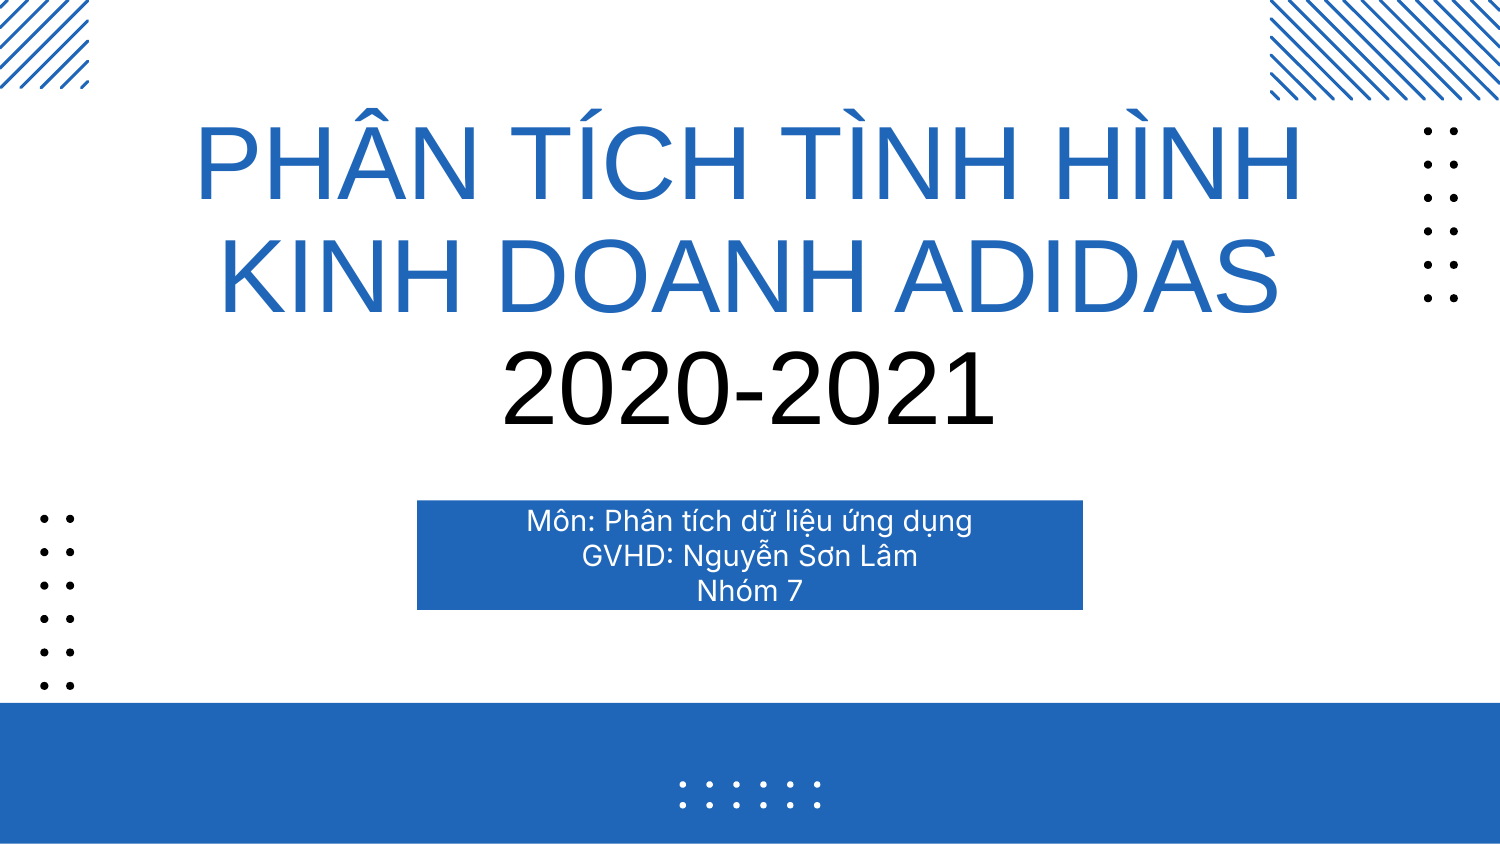

# PHÂN TÍCH TÌNH HÌNH KINH DOANH ADIDAS 2020-2021
Môn: Phân tích dữ liệu ứng dụng
GVHD: Nguyễn Sơn Lâm
Nhóm 7